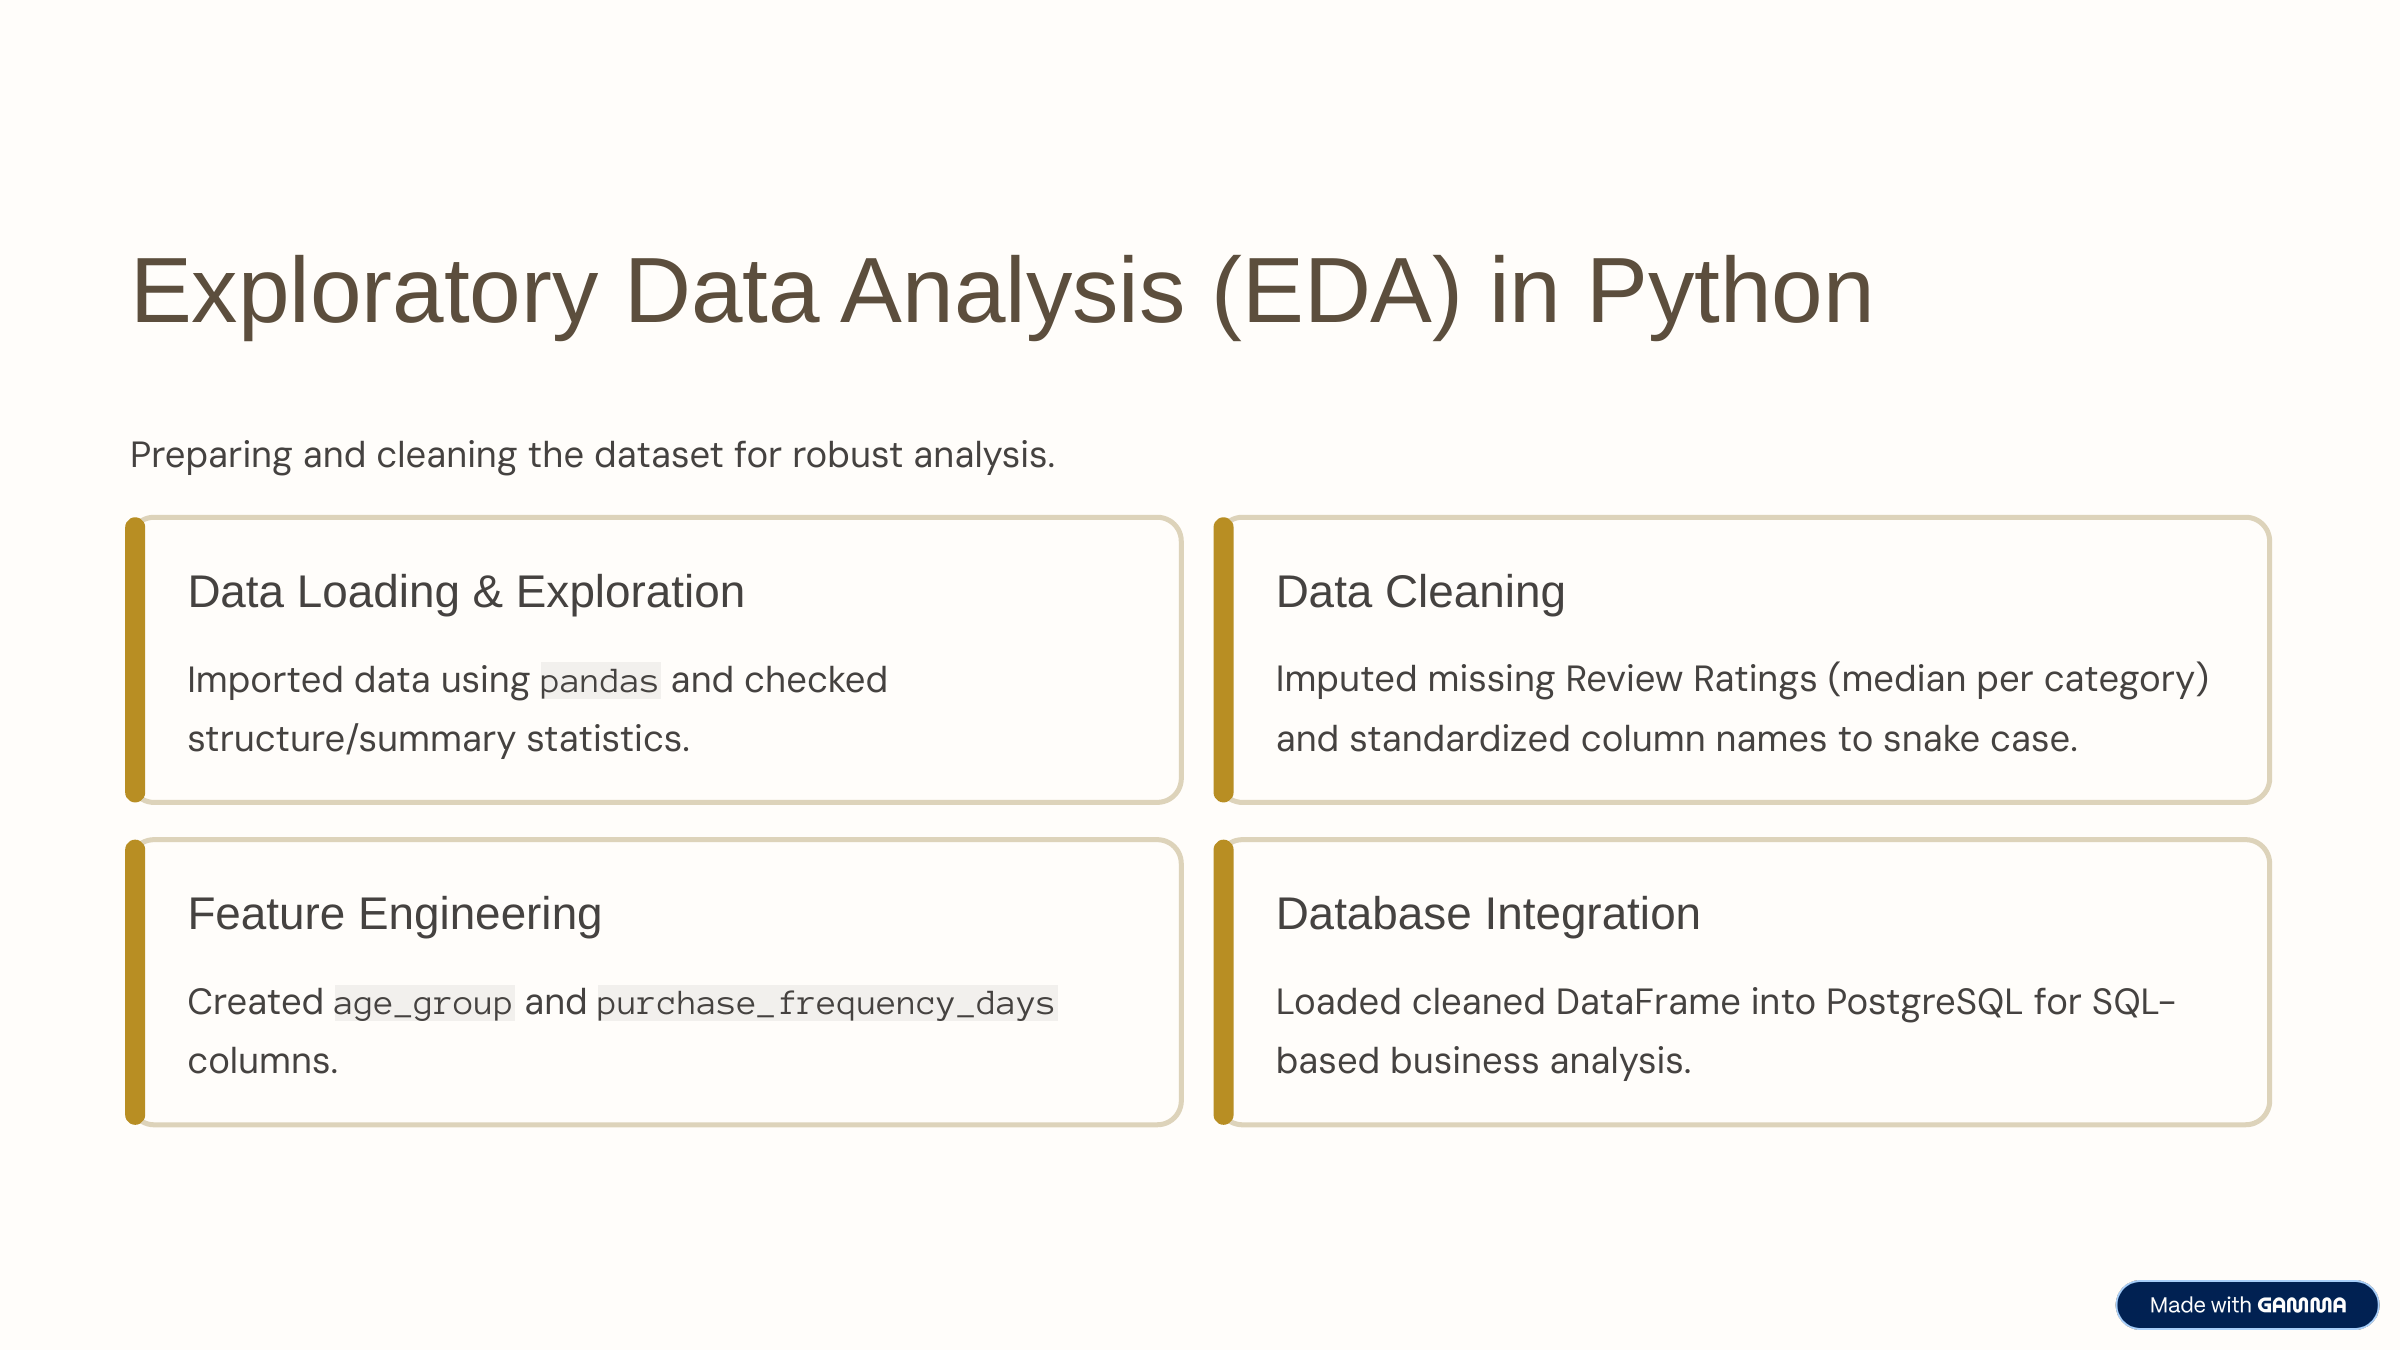

Exploratory Data Analysis (EDA) in Python
Preparing and cleaning the dataset for robust analysis.

Data Loading & Exploration
Data Cleaning
Imported data using pandas and checked structure/summary statistics.
Imputed missing Review Ratings (median per category) and standardized column names to snake case.

Feature Engineering
Database Integration
Created age_group and purchase_frequency_days columns.
Loaded cleaned DataFrame into PostgreSQL for SQL-based business analysis.